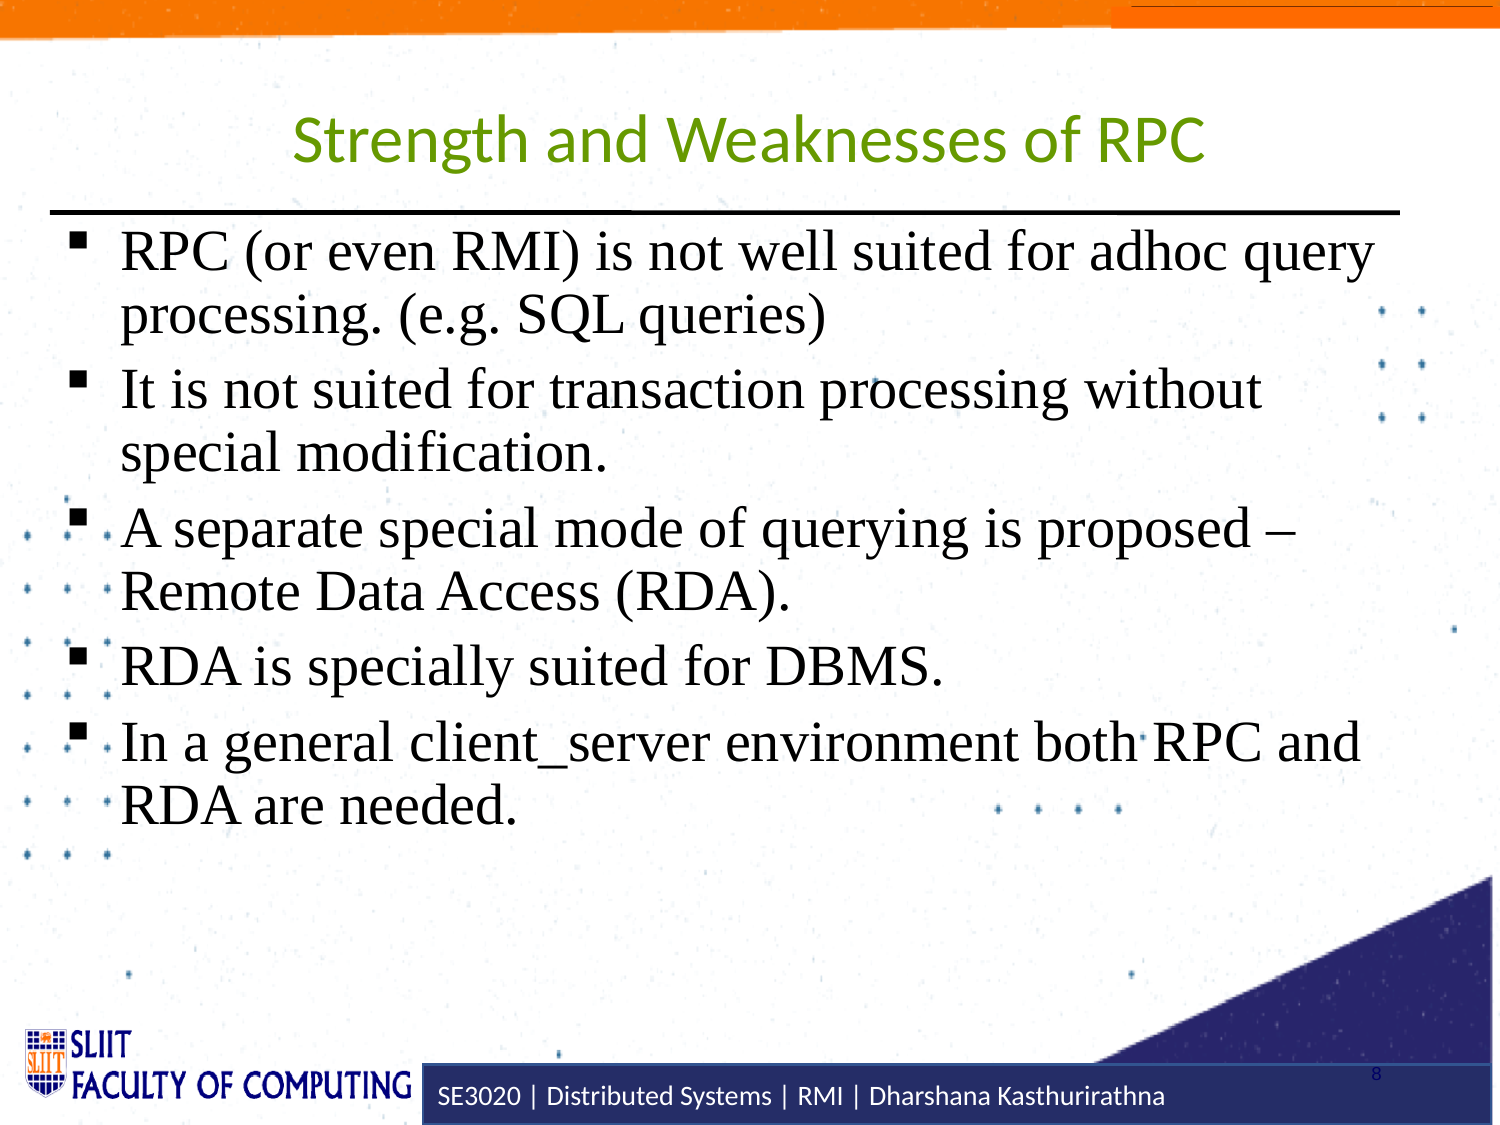

# Strength and Weaknesses of RPC
RPC (or even RMI) is not well suited for adhoc query processing. (e.g. SQL queries)
It is not suited for transaction processing without special modification.
A separate special mode of querying is proposed – Remote Data Access (RDA).
RDA is specially suited for DBMS.
In a general client_server environment both RPC and RDA are needed.

8